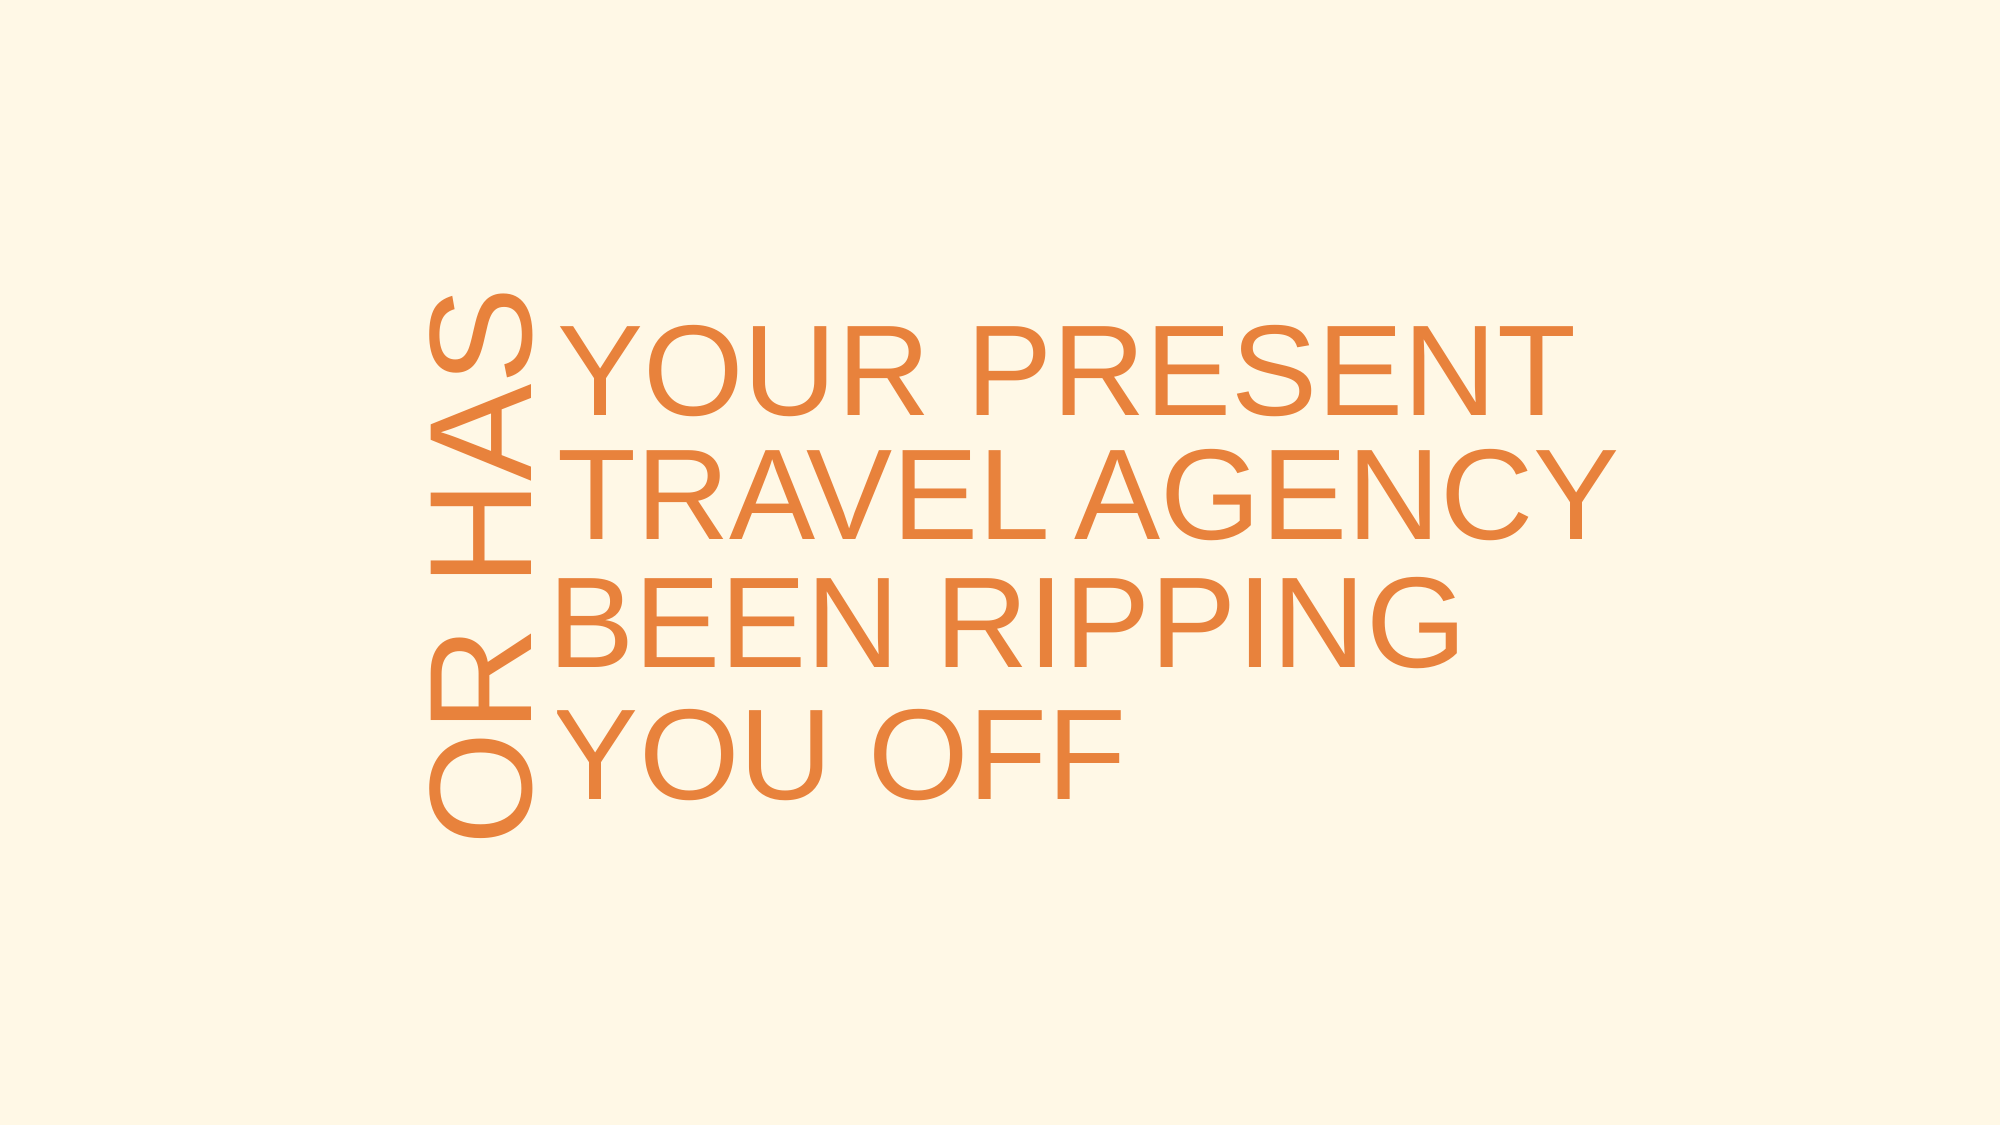

YOUR PRESENT

TRAVEL AGENCY
OR HAS
BEEN RIPPING
YOU OFF